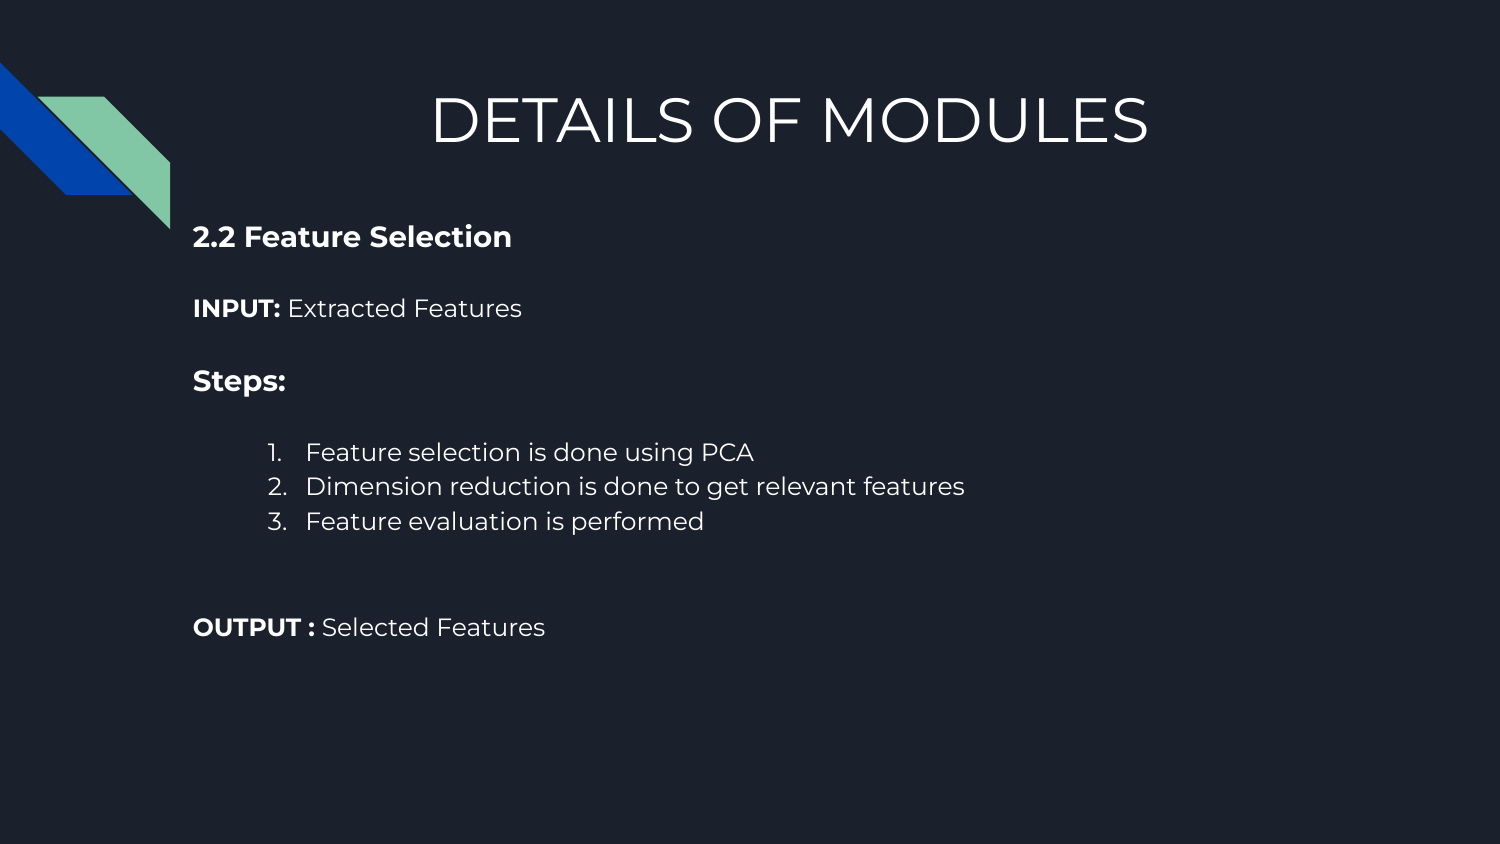

# DETAILS OF MODULES
2.2 Feature Selection
INPUT: Extracted Features

Steps:

Feature selection is done using PCA
Dimension reduction is done to get relevant features
Feature evaluation is performed

OUTPUT : Selected Features